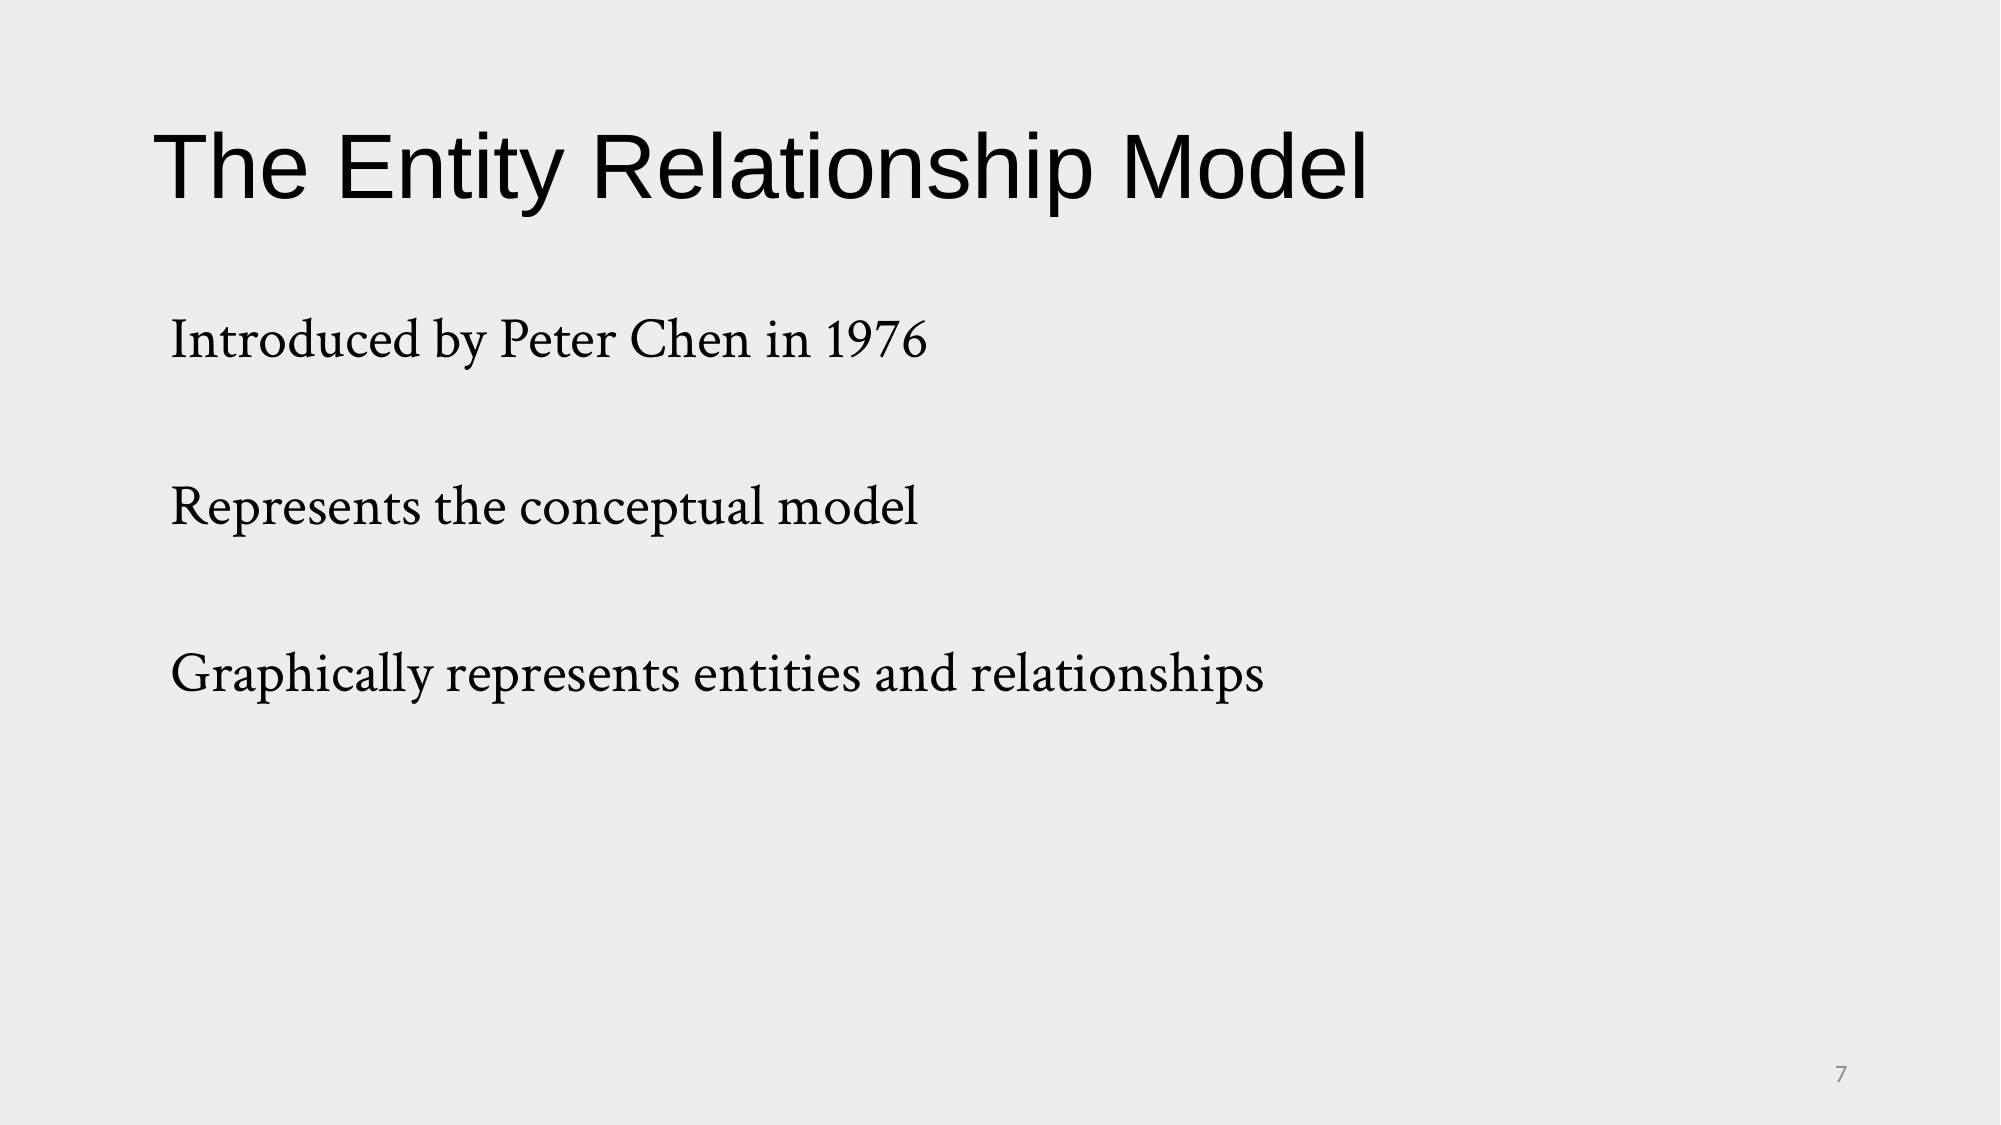

# The Entity Relationship Model
Introduced by Peter Chen in 1976

Represents the conceptual model

Graphically represents entities and relationships
7